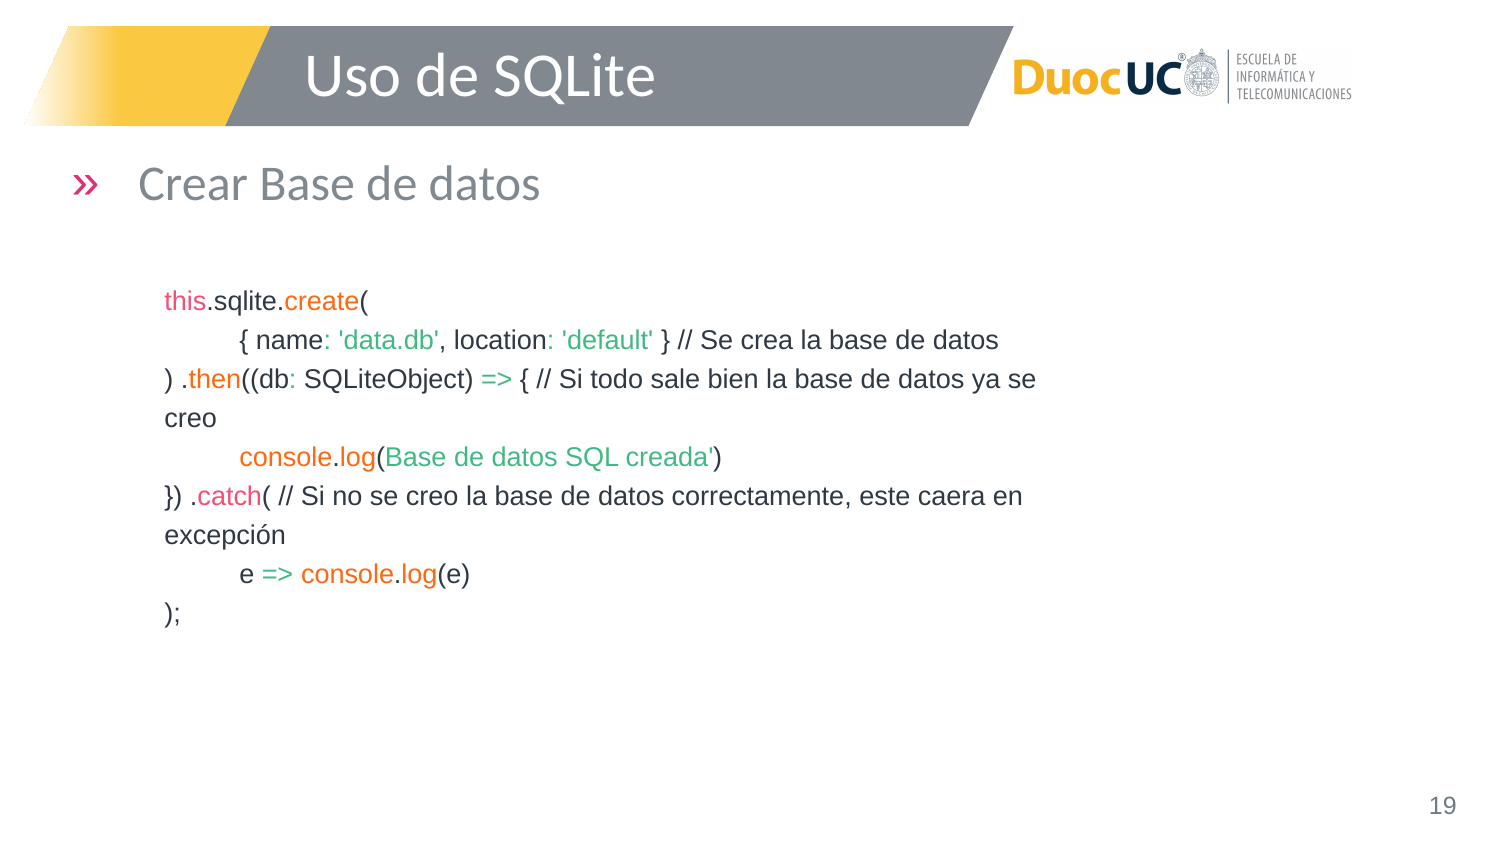

# Uso de SQLite
Crear Base de datos

this.sqlite.create(
{ name: 'data.db', location: 'default' } // Se crea la base de datos
) .then((db: SQLiteObject) => { // Si todo sale bien la base de datos ya se creo
console.log(Base de datos SQL creada')
}) .catch( // Si no se creo la base de datos correctamente, este caera en excepción
e => console.log(e)
);